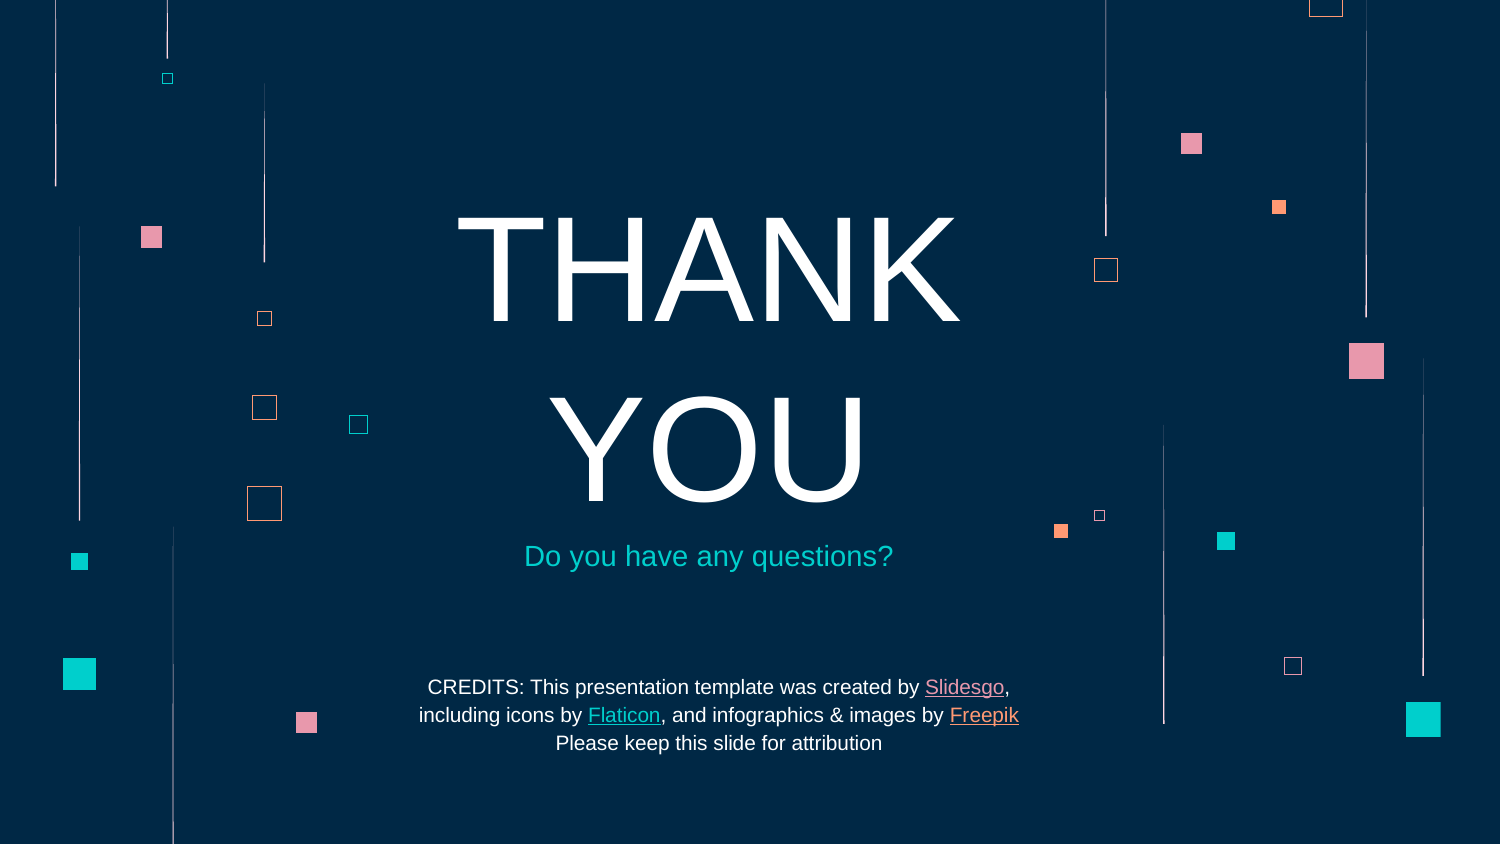

# THANK YOU
Do you have any questions?
Please keep this slide for attribution